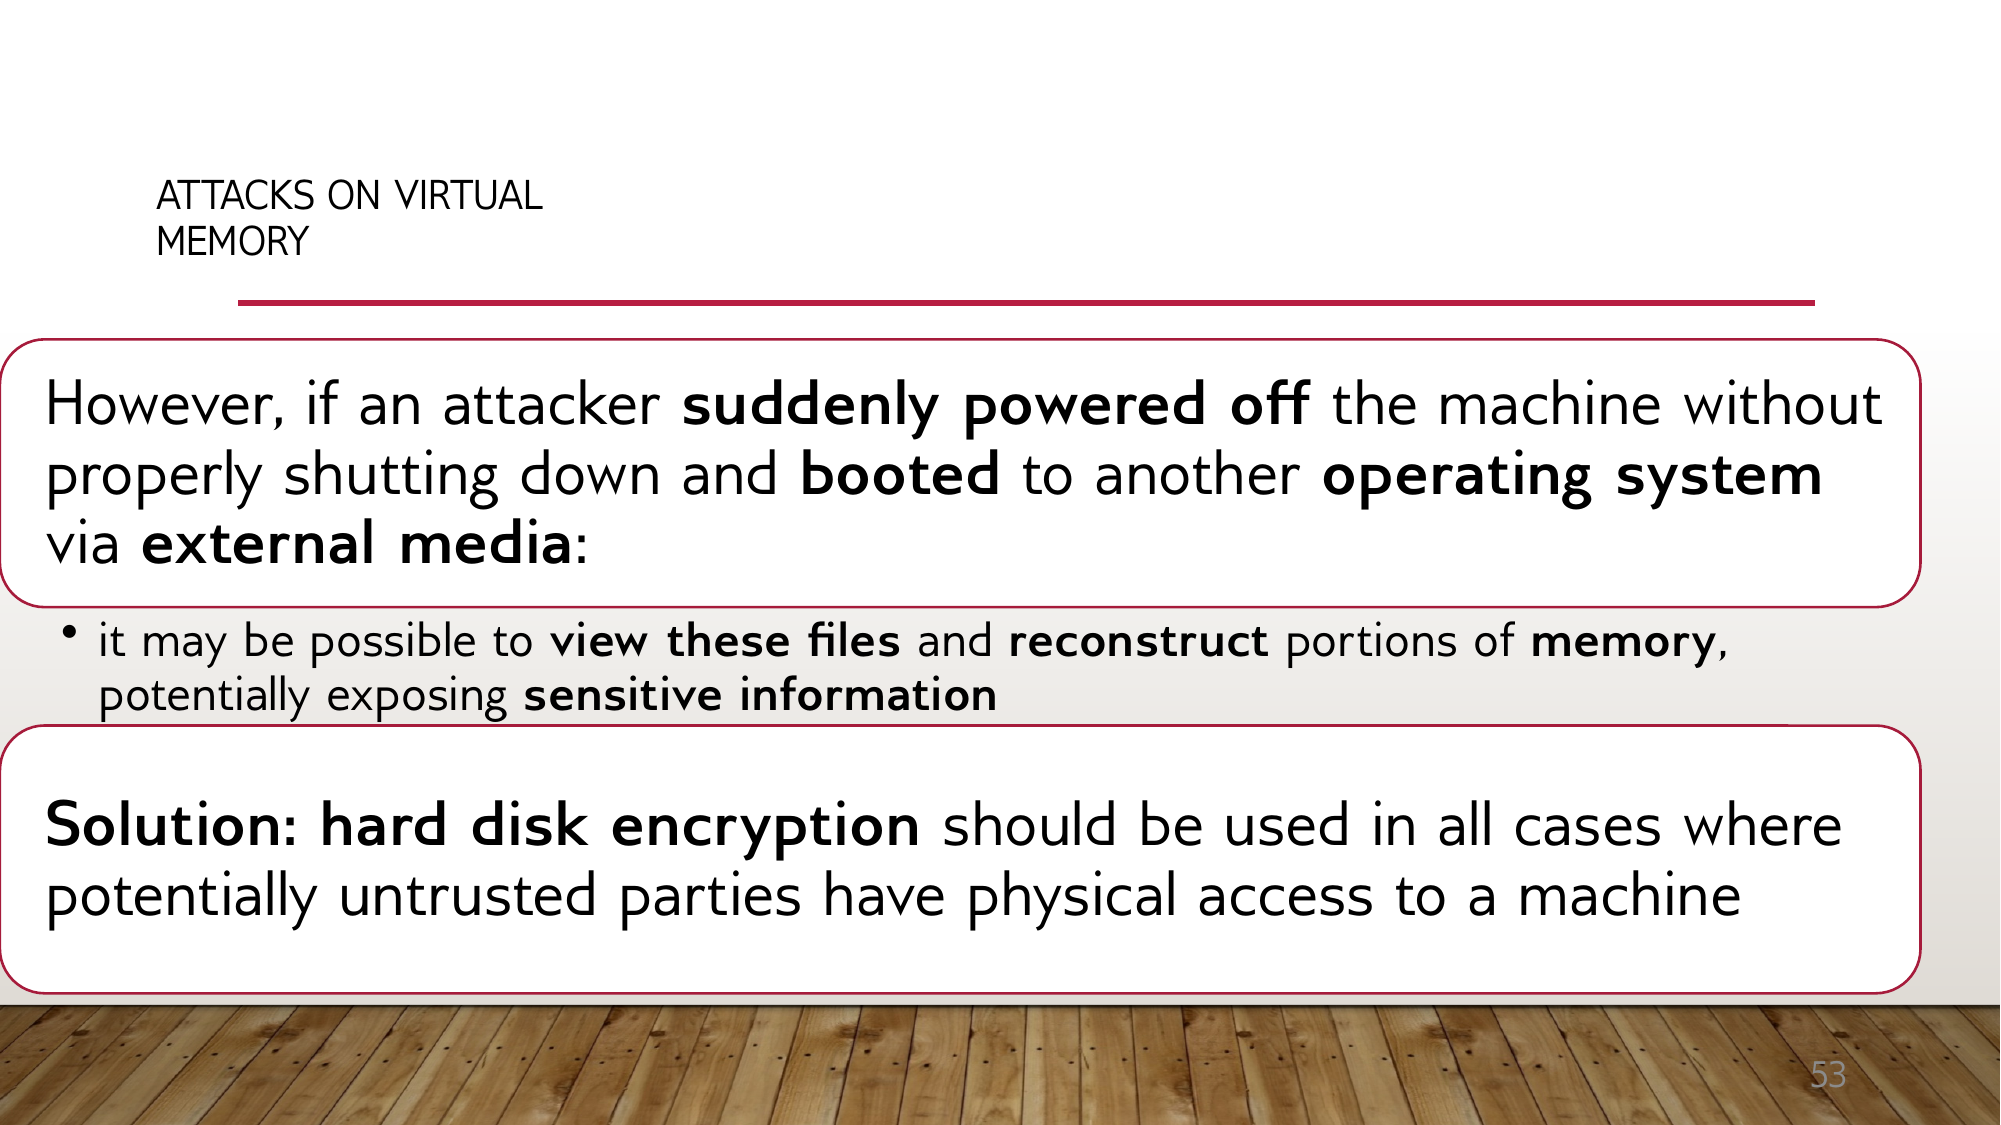

# Attacks on Virtual Memory
However, if an attacker suddenly powered off the machine without properly shutting down and booted to another operating system via external media:
it may be possible to view these ﬁles and reconstruct portions of memory, potentially exposing sensitive information
Solution: hard disk encryption should be used in all cases where potentially untrusted parties have physical access to a machine
53